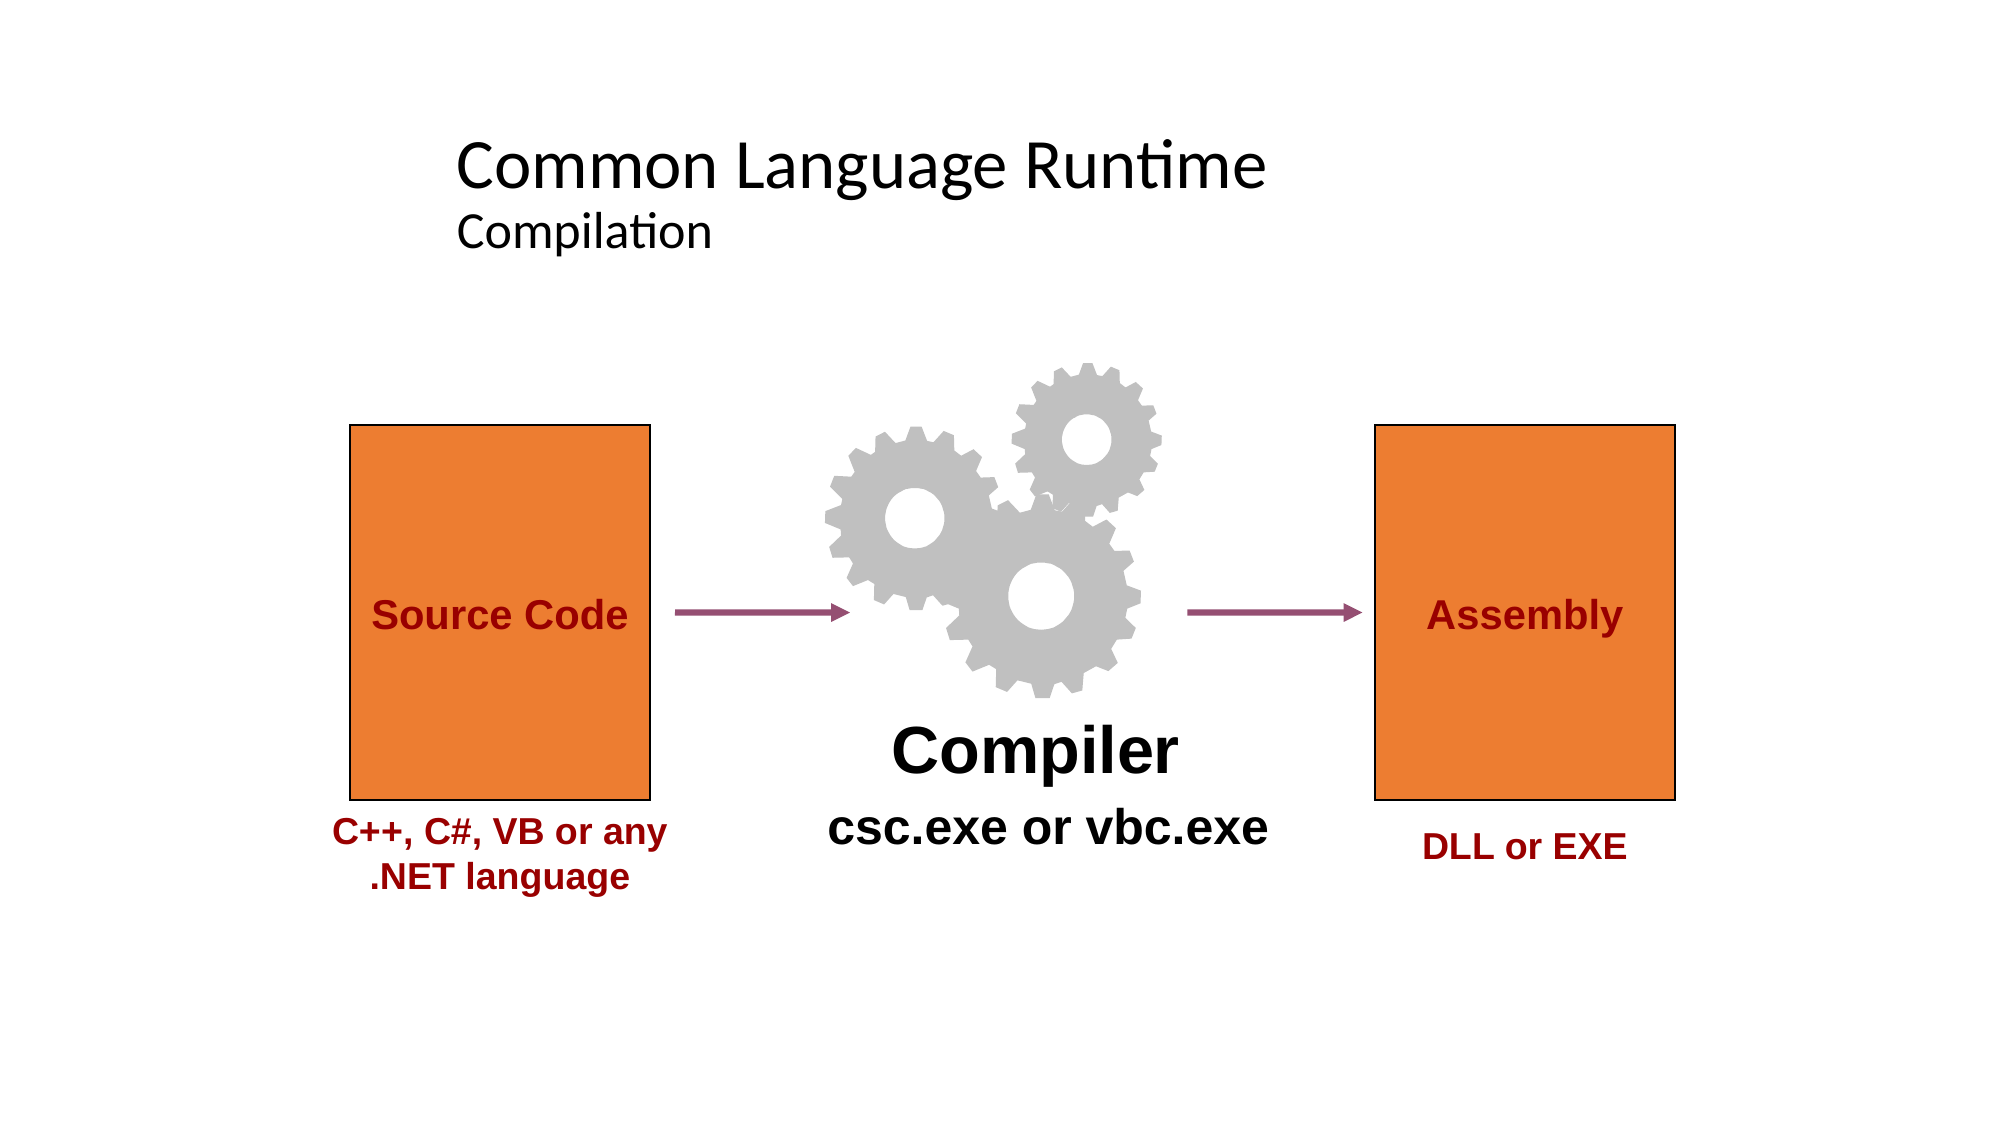

# Common Language Runtime Compilation

Source Code
C++, C#, VB or any .NET language
Assembly
DLL or EXE

Compiler
csc.exe or vbc.exe